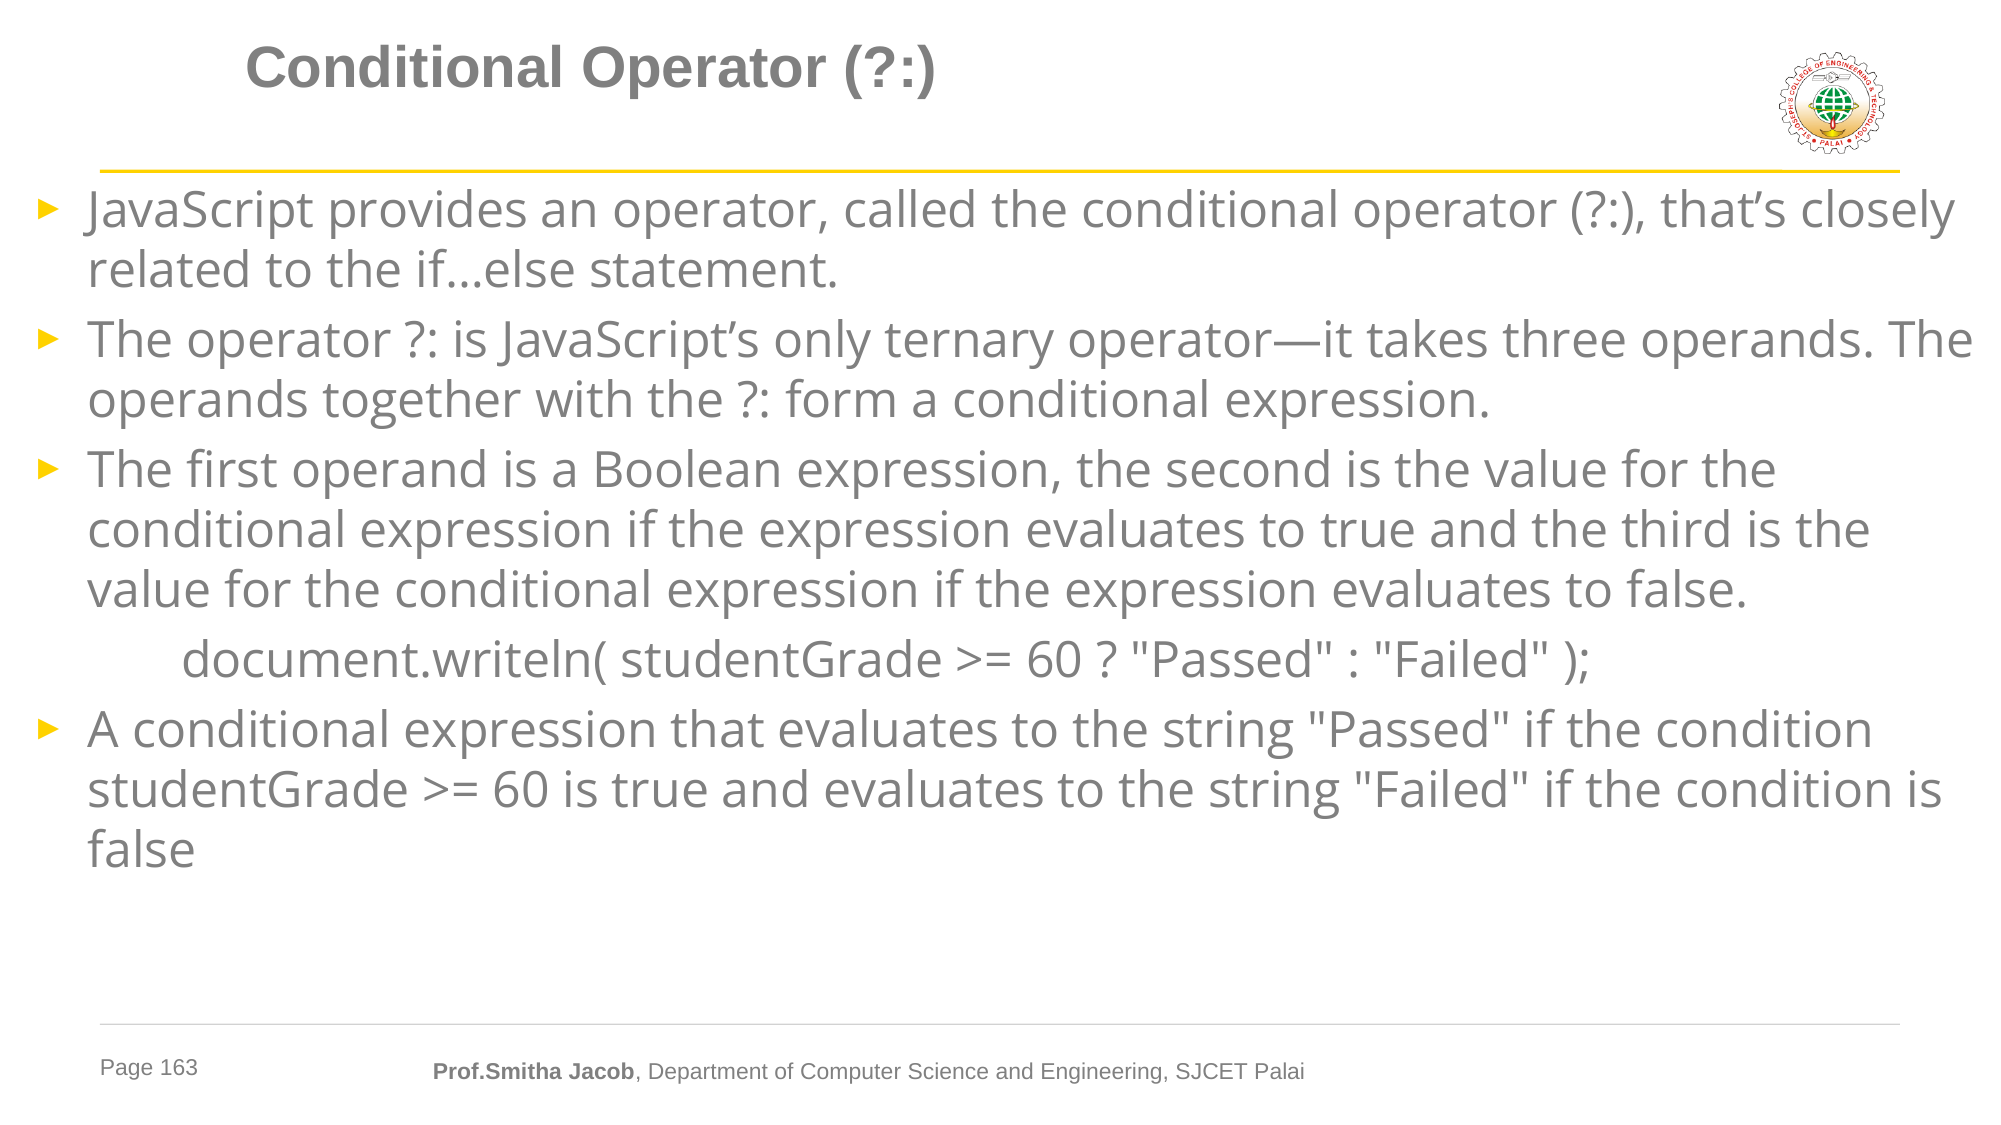

# Conditional Operator (?:)
JavaScript provides an operator, called the conditional operator (?:), that’s closely related to the if…else statement.
The operator ?: is JavaScript’s only ternary operator—it takes three operands. The operands together with the ?: form a conditional expression.
The first operand is a Boolean expression, the second is the value for the conditional expression if the expression evaluates to true and the third is the value for the conditional expression if the expression evaluates to false.
	document.writeln( studentGrade >= 60 ? "Passed" : "Failed" );
A conditional expression that evaluates to the string "Passed" if the condition studentGrade >= 60 is true and evaluates to the string "Failed" if the condition is false